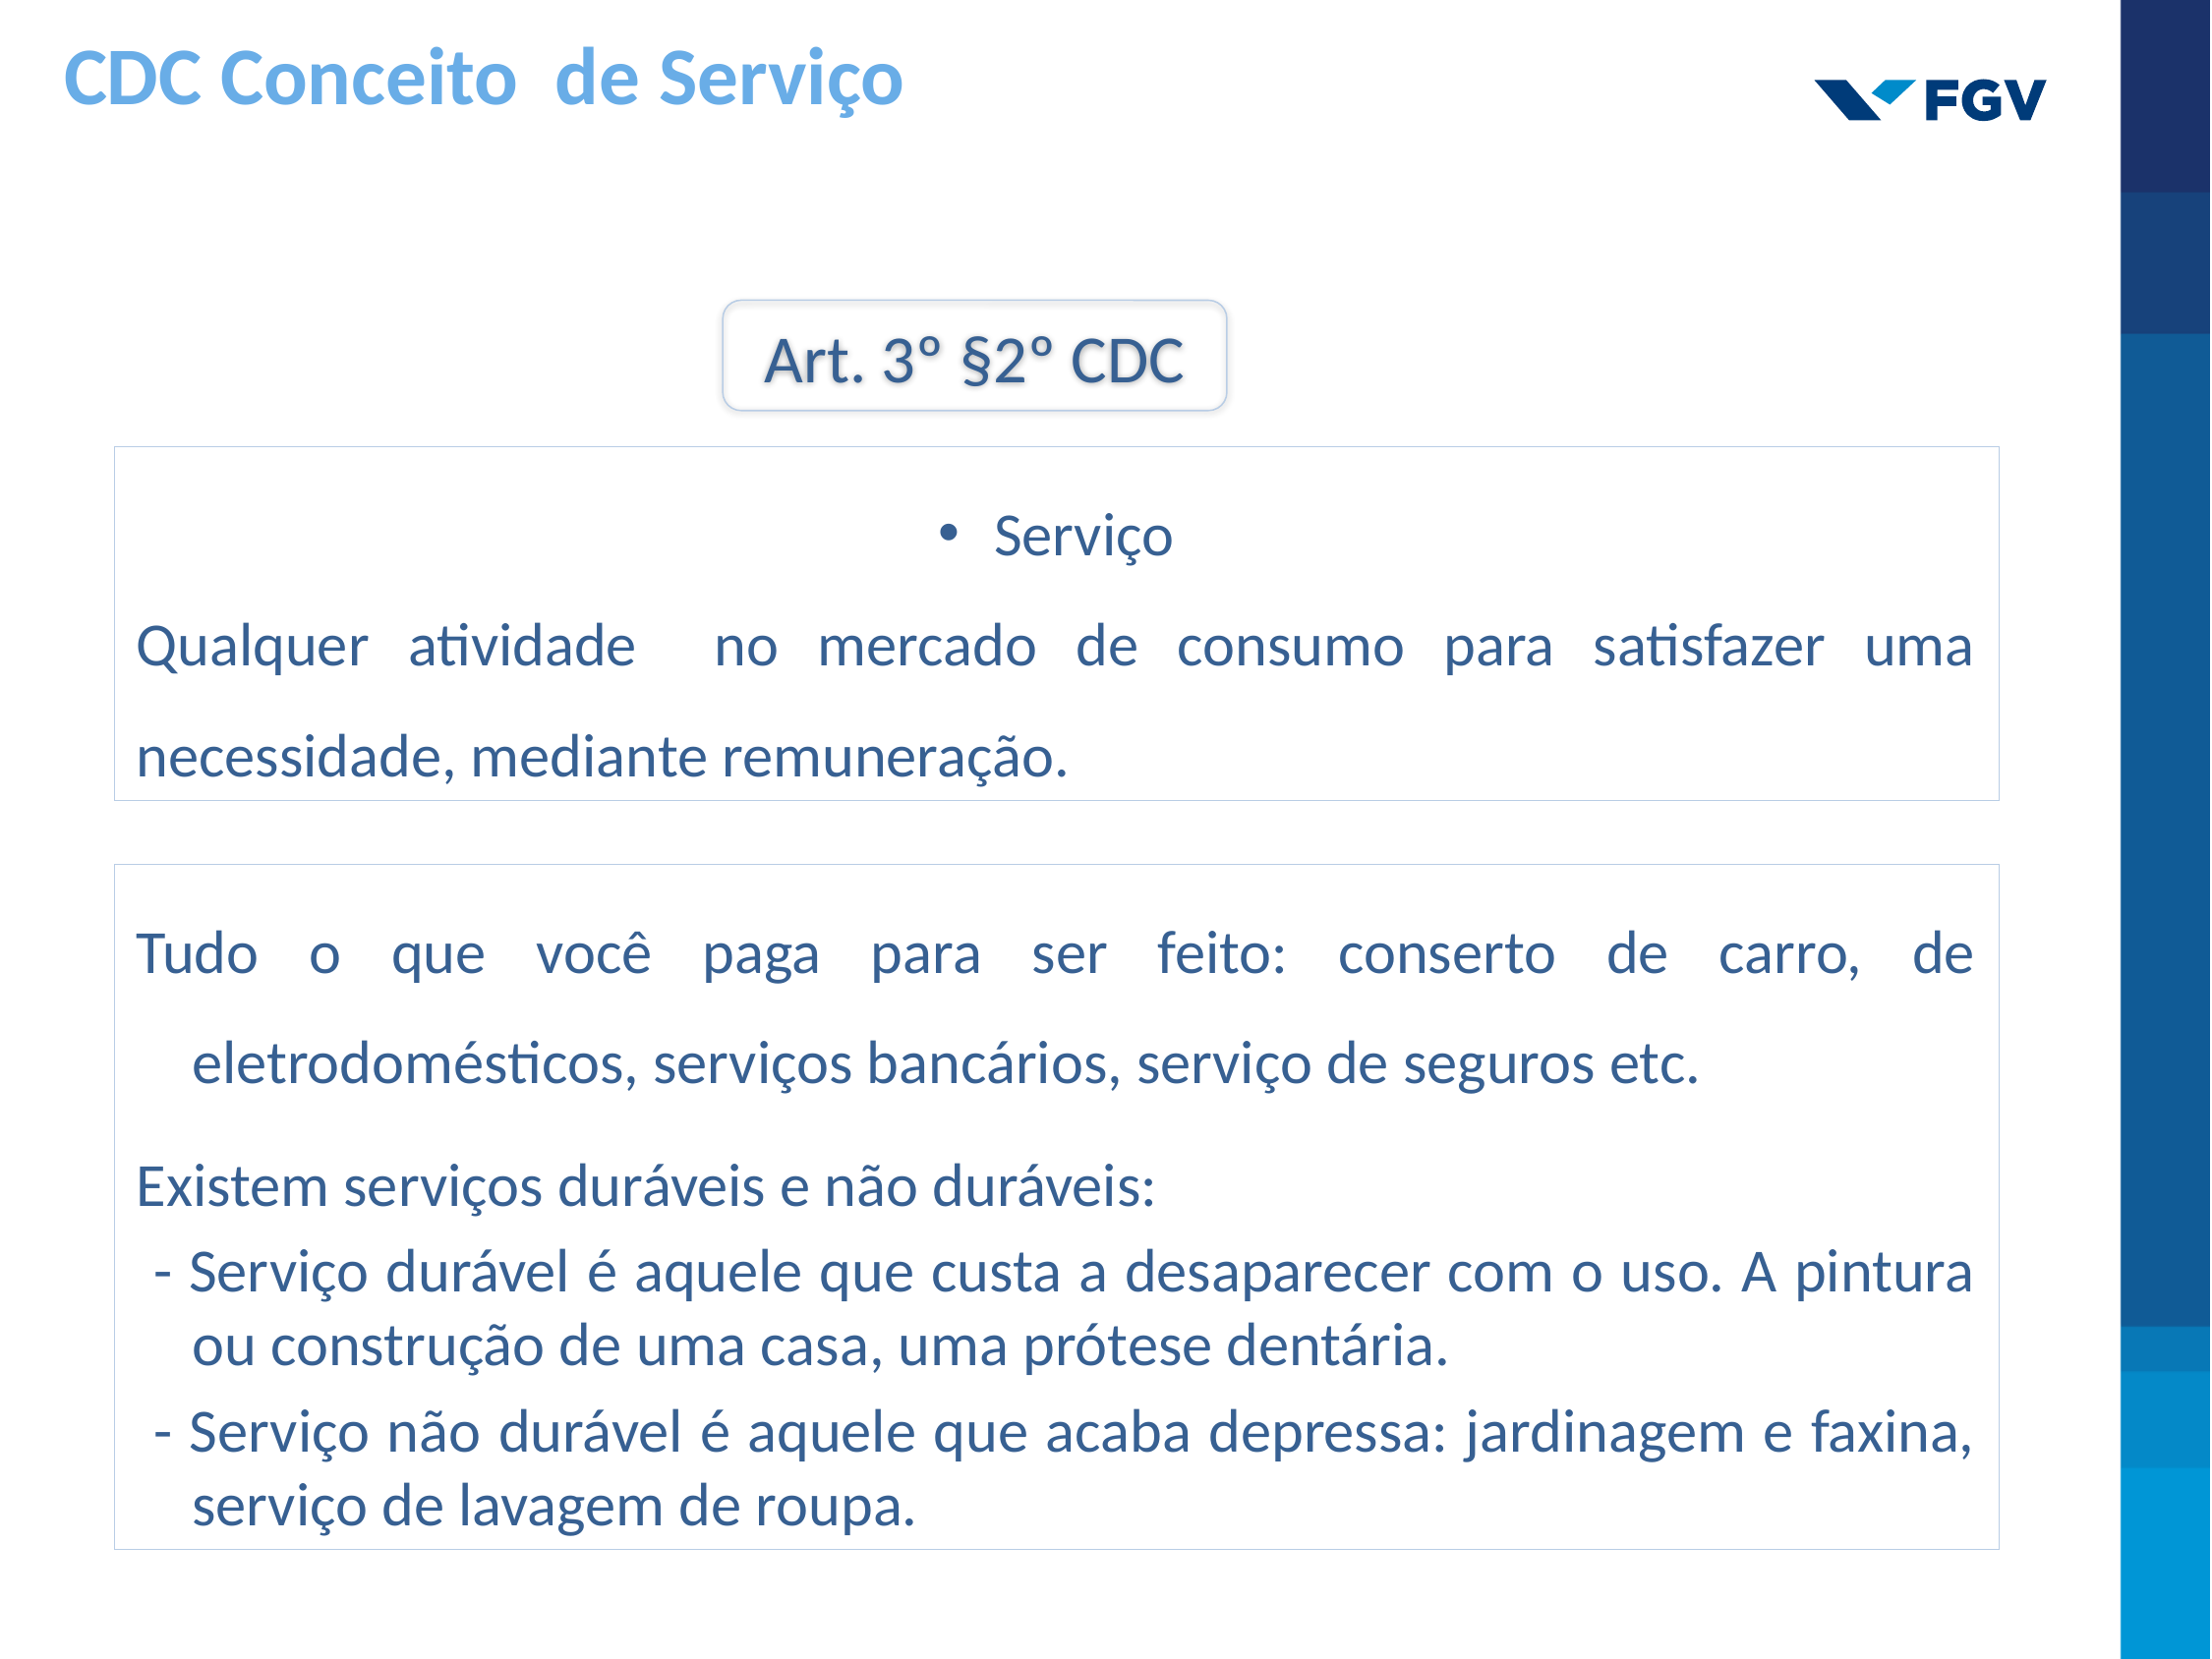

CDC Conceito  de Serviço
Art. 3º §2º CDC
Serviço
Qualquer atividade  no mercado de consumo para satisfazer uma necessidade, mediante remuneração.
Tudo o que você paga para ser feito: conserto de carro, de eletrodomésticos, serviços bancários, serviço de seguros etc.
Existem serviços duráveis e não duráveis:
 - Serviço durável é aquele que custa a desaparecer com o uso. A pintura ou construção de uma casa, uma prótese dentária.
 - Serviço não durável é aquele que acaba depressa: jardinagem e faxina, serviço de lavagem de roupa.